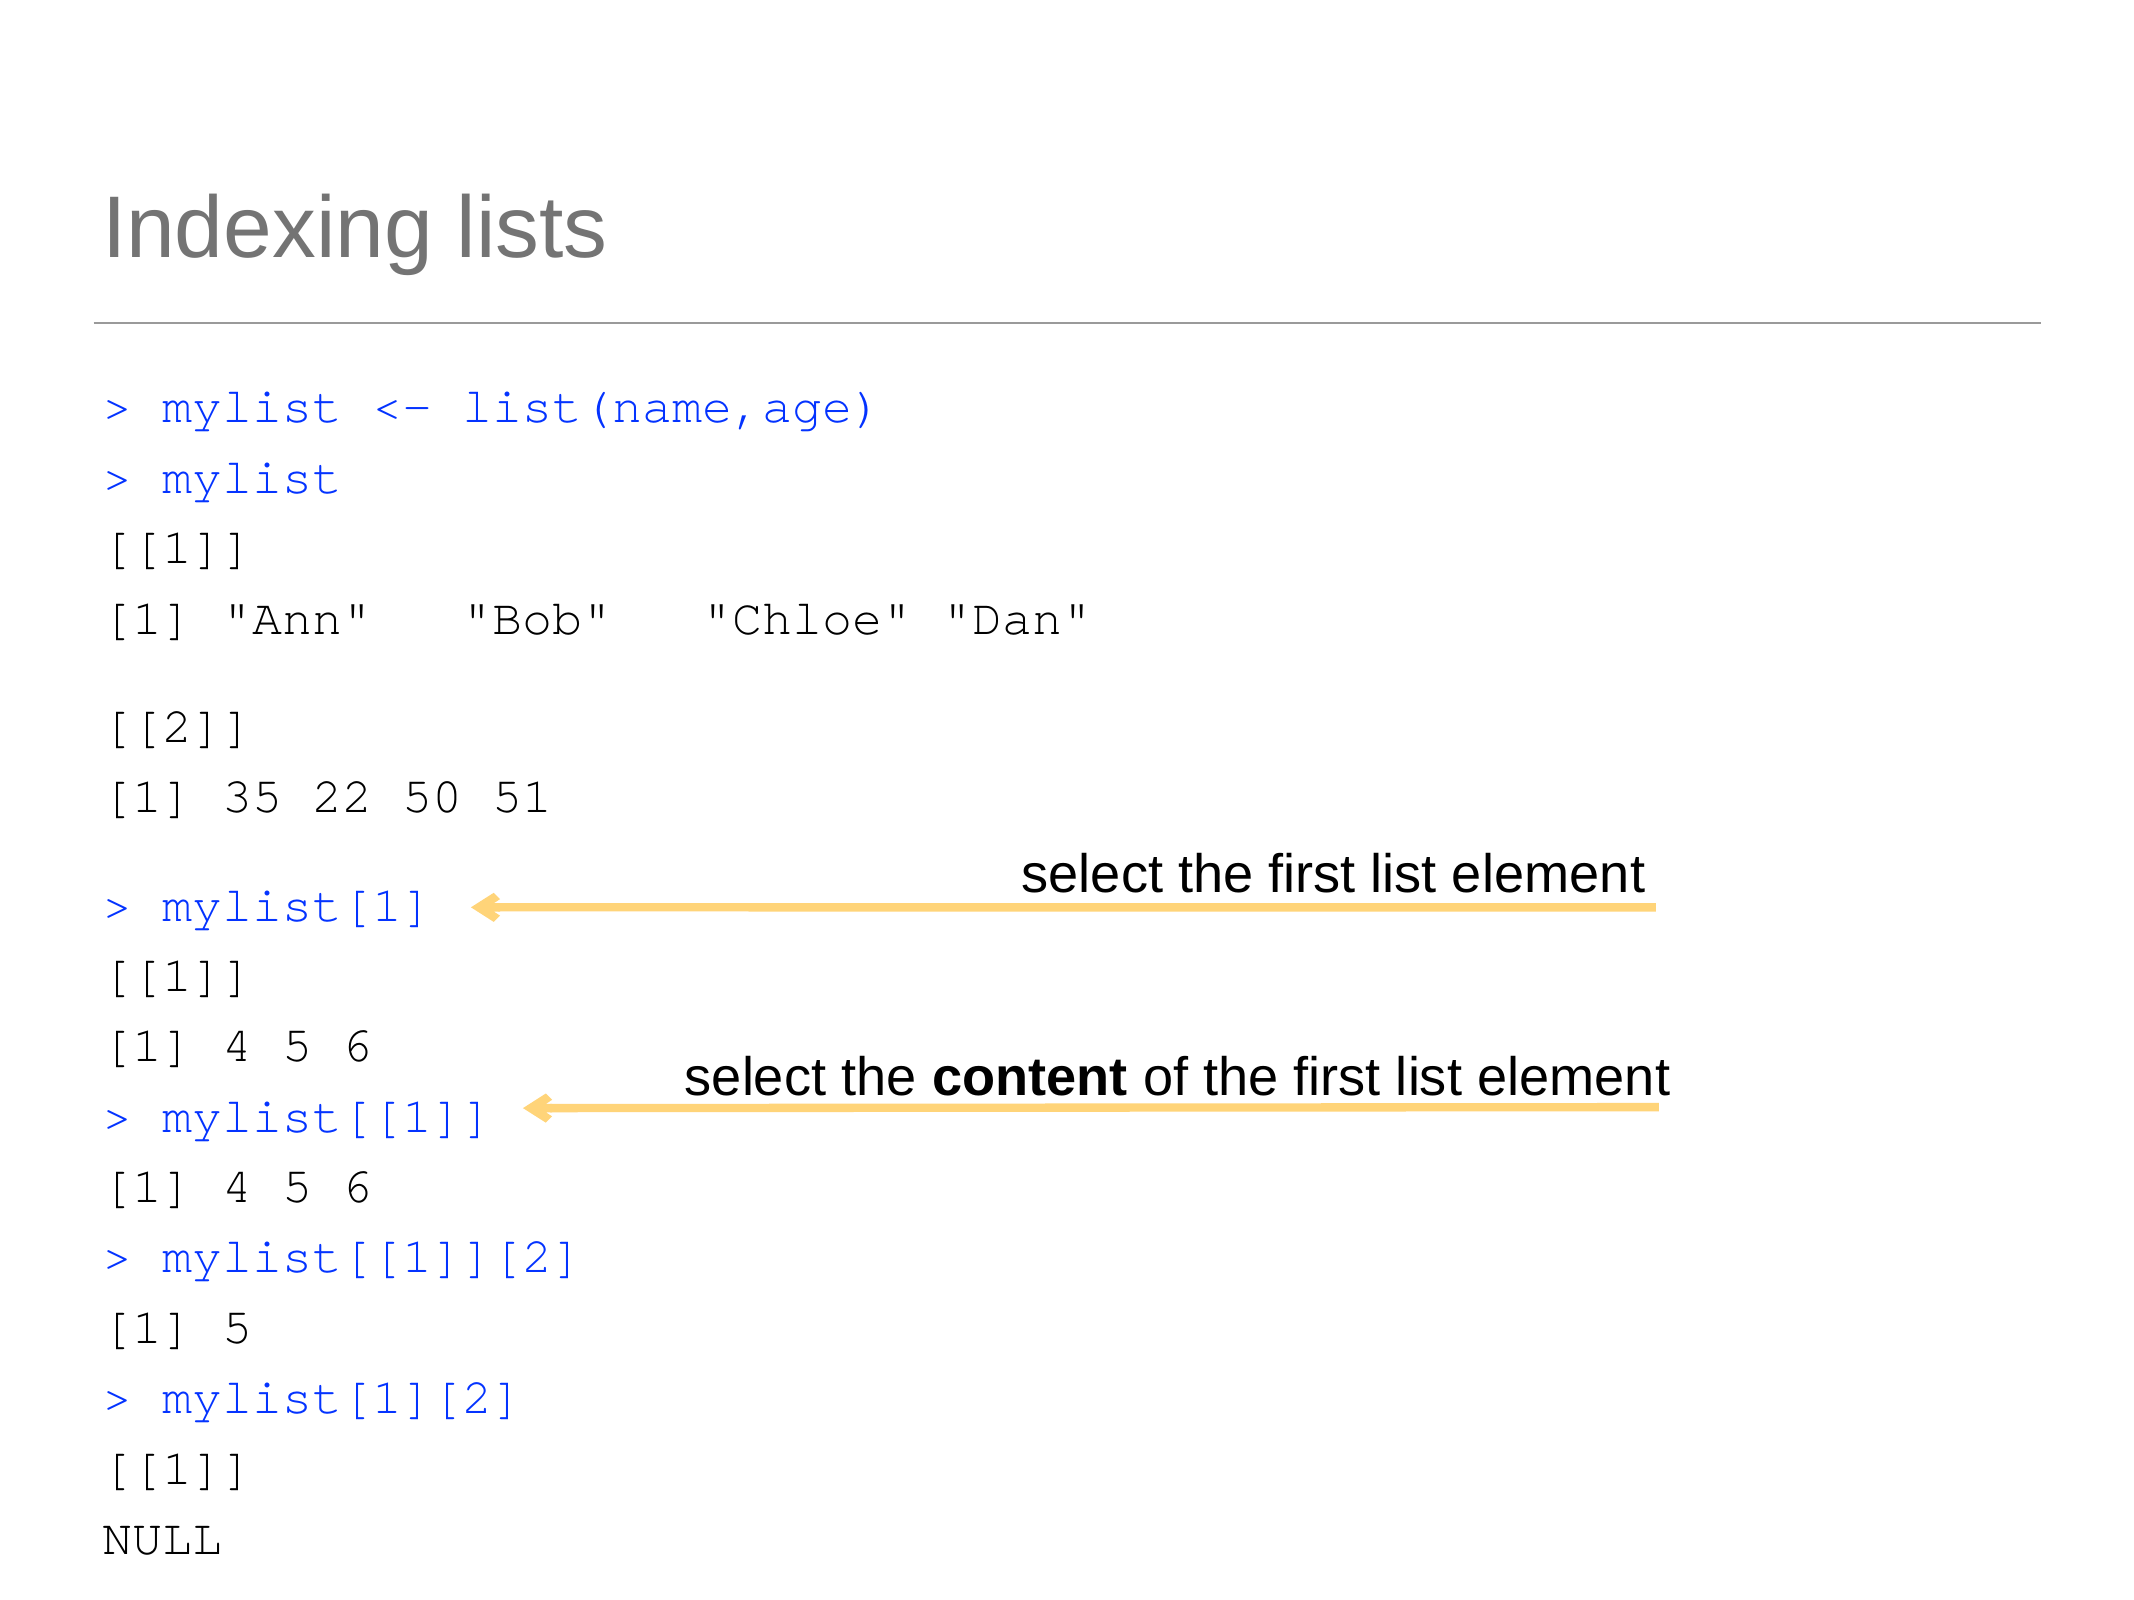

# Indexing lists
> mylist <- list(name,age)
> mylist
[[1]]
[1] "Ann"   "Bob"   "Chloe" "Dan"

[[2]]
[1] 35 22 50 51

> mylist[1]
[[1]]
[1] 4 5 6
> mylist[[1]]
[1] 4 5 6
> mylist[[1]][2]
[1] 5
> mylist[1][2]
[[1]]
NULL
select the first list element

select the content of the first list element